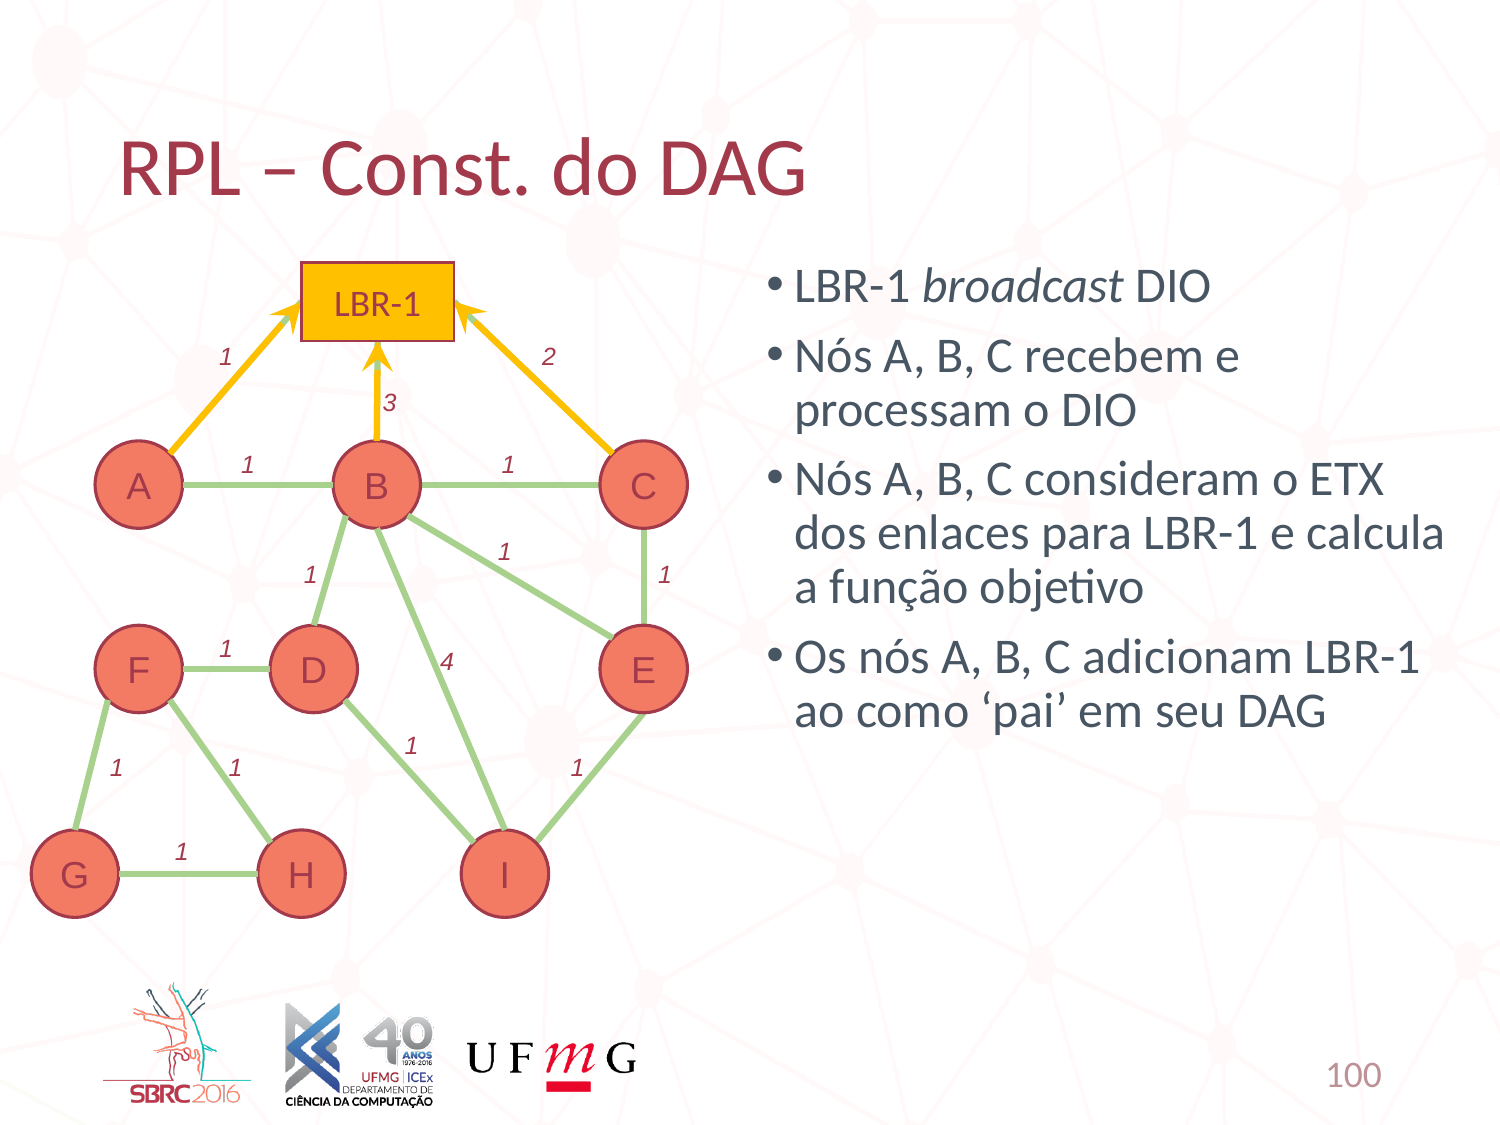

# RPL – Const. do DAG
LBR-1 broadcast DIO
Nós A, B, C recebem e processam o DIO
Nós A, B, C consideram o ETX dos enlaces para LBR-1 e calcula a função objetivo
Os nós A, B, C adicionam LBR-1 ao como ‘pai’ em seu DAG

LBR-1

1
2
3
A
1
B
1
C
1
1
1
F
1
D
E
4
1
1
1
1
1
G
H
I
100